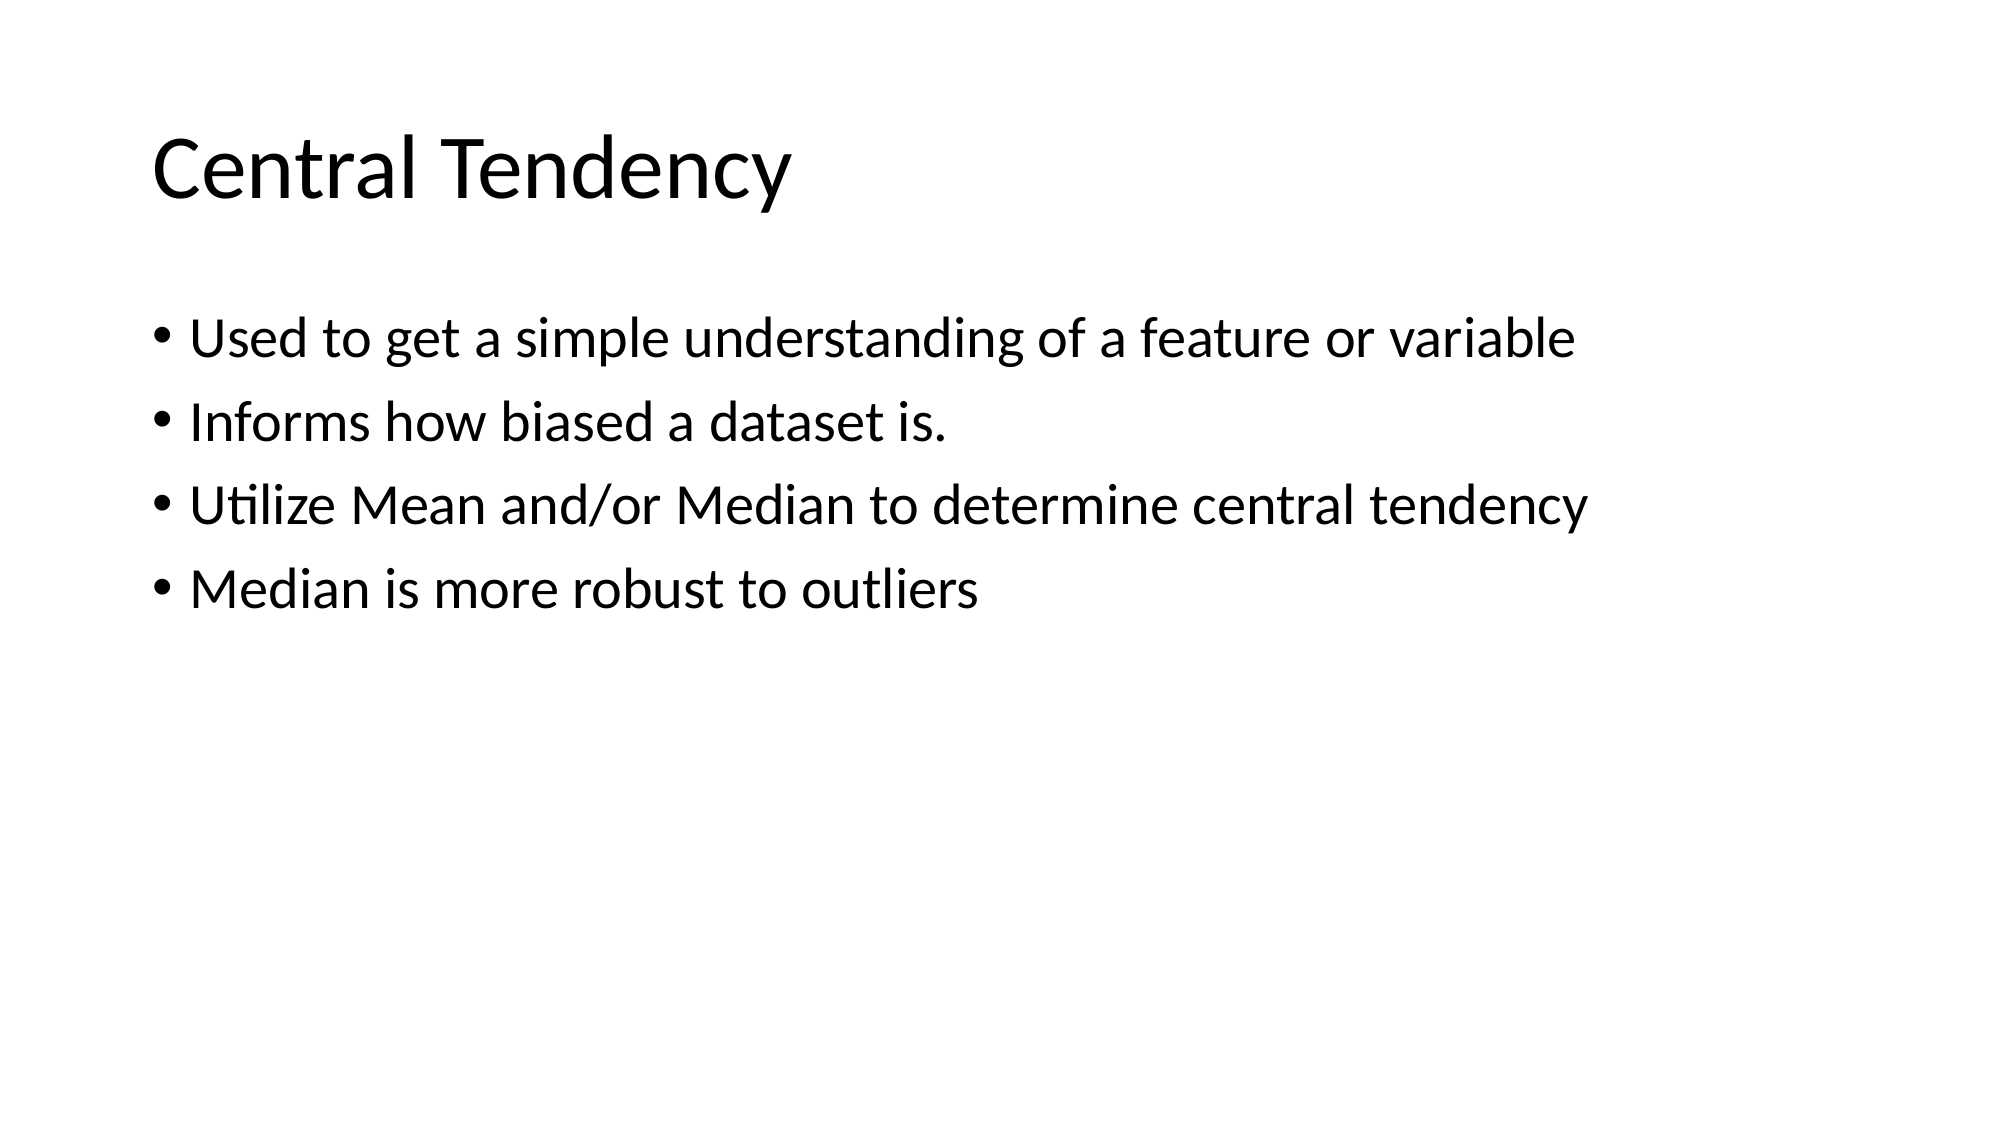

# Central Tendency
Used to get a simple understanding of a feature or variable
Informs how biased a dataset is.
Utilize Mean and/or Median to determine central tendency
Median is more robust to outliers